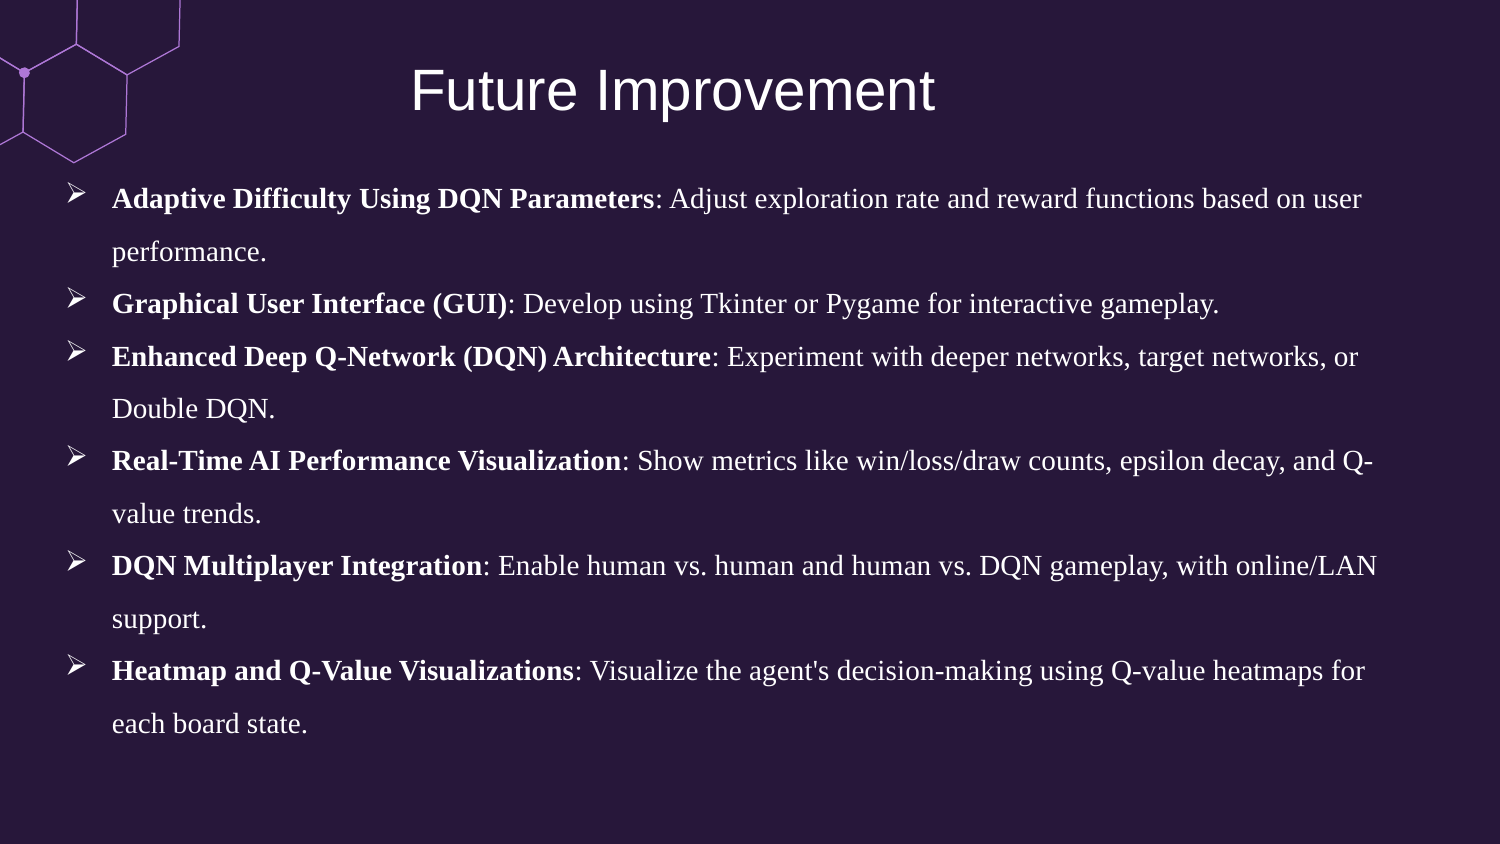

Future Improvement
Adaptive Difficulty Using DQN Parameters: Adjust exploration rate and reward functions based on user performance.
Graphical User Interface (GUI): Develop using Tkinter or Pygame for interactive gameplay.
Enhanced Deep Q-Network (DQN) Architecture: Experiment with deeper networks, target networks, or Double DQN.
Real-Time AI Performance Visualization: Show metrics like win/loss/draw counts, epsilon decay, and Q-value trends.
DQN Multiplayer Integration: Enable human vs. human and human vs. DQN gameplay, with online/LAN support.
Heatmap and Q-Value Visualizations: Visualize the agent's decision-making using Q-value heatmaps for each board state.